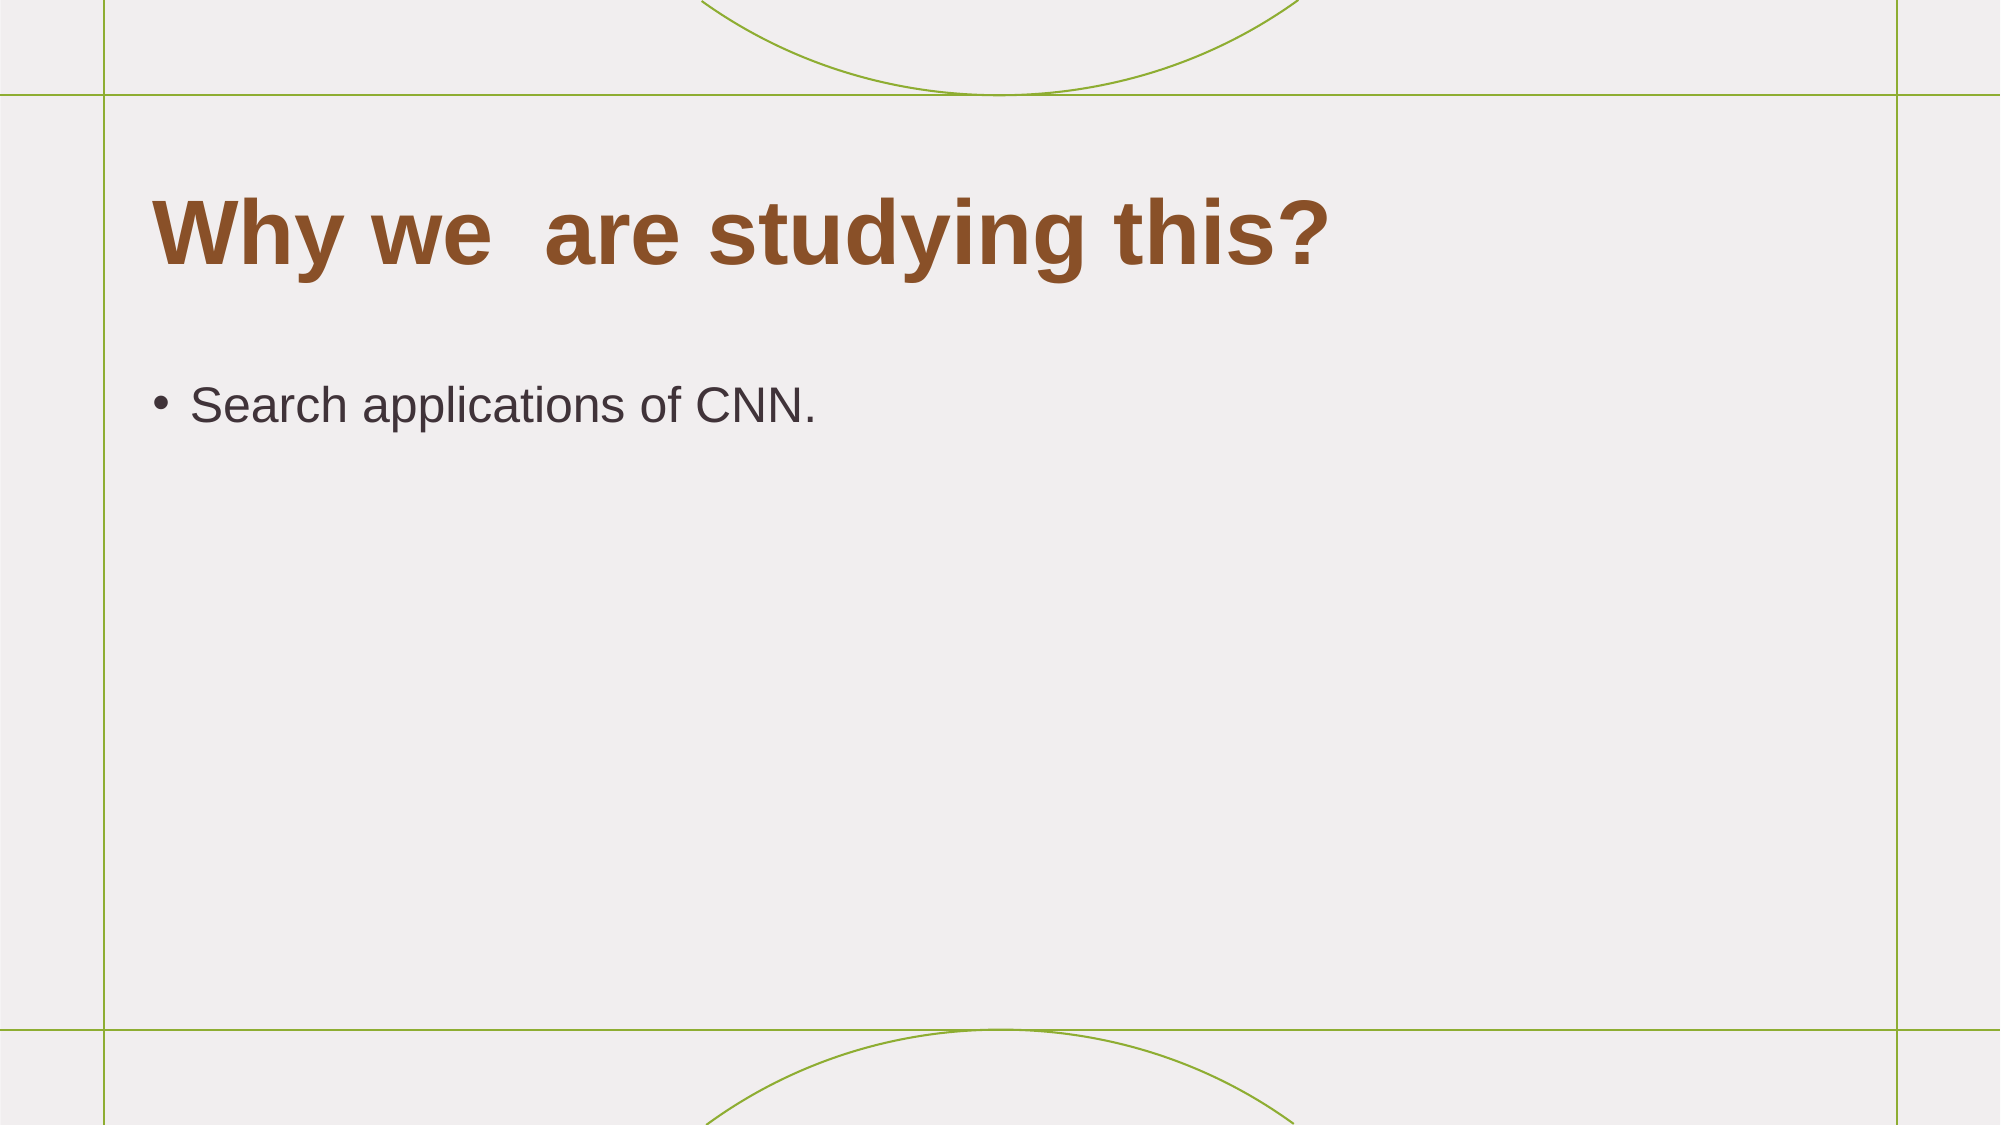

# Why we  are studying this?
Search applications of CNN.